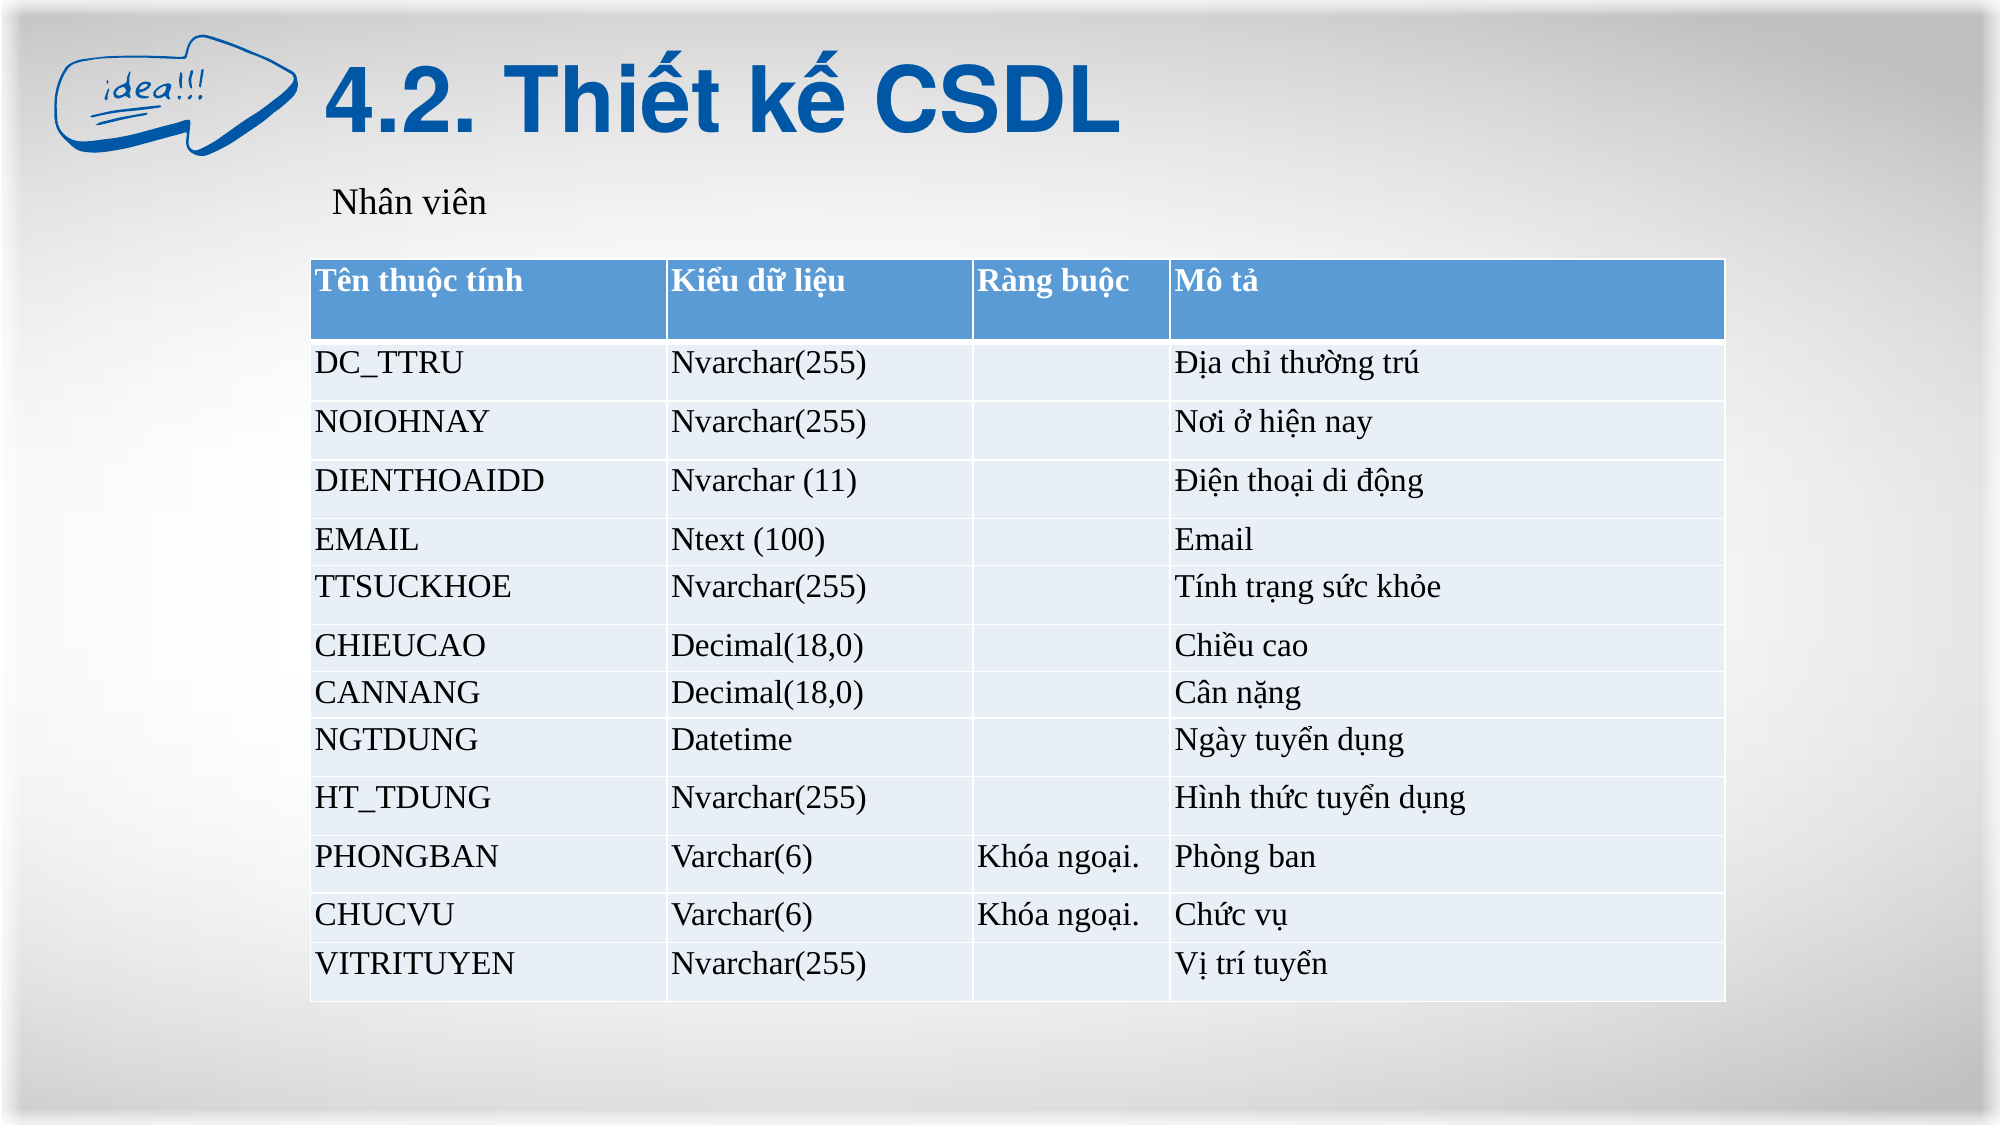

4.2. Thiết kế CSDL
Nhân viên
| Tên thuộc tính | Kiểu dữ liệu | Ràng buộc | Mô tả |
| --- | --- | --- | --- |
| DC\_TTRU | Nvarchar(255) |  | Địa chỉ thường trú |
| NOIOHNAY | Nvarchar(255) |  | Nơi ở hiện nay |
| DIENTHOAIDD | Nvarchar (11) |  | Điện thoại di động |
| EMAIL | Ntext (100) |  | Email |
| TTSUCKHOE | Nvarchar(255) |  | Tính trạng sức khỏe |
| CHIEUCAO | Decimal(18,0) |  | Chiều cao |
| CANNANG | Decimal(18,0) |  | Cân nặng |
| NGTDUNG | Datetime |  | Ngày tuyển dụng |
| HT\_TDUNG | Nvarchar(255) |  | Hình thức tuyển dụng |
| PHONGBAN | Varchar(6) | Khóa ngoại. | Phòng ban |
| CHUCVU | Varchar(6) | Khóa ngoại. | Chức vụ |
| VITRITUYEN | Nvarchar(255) |  | Vị trí tuyển |